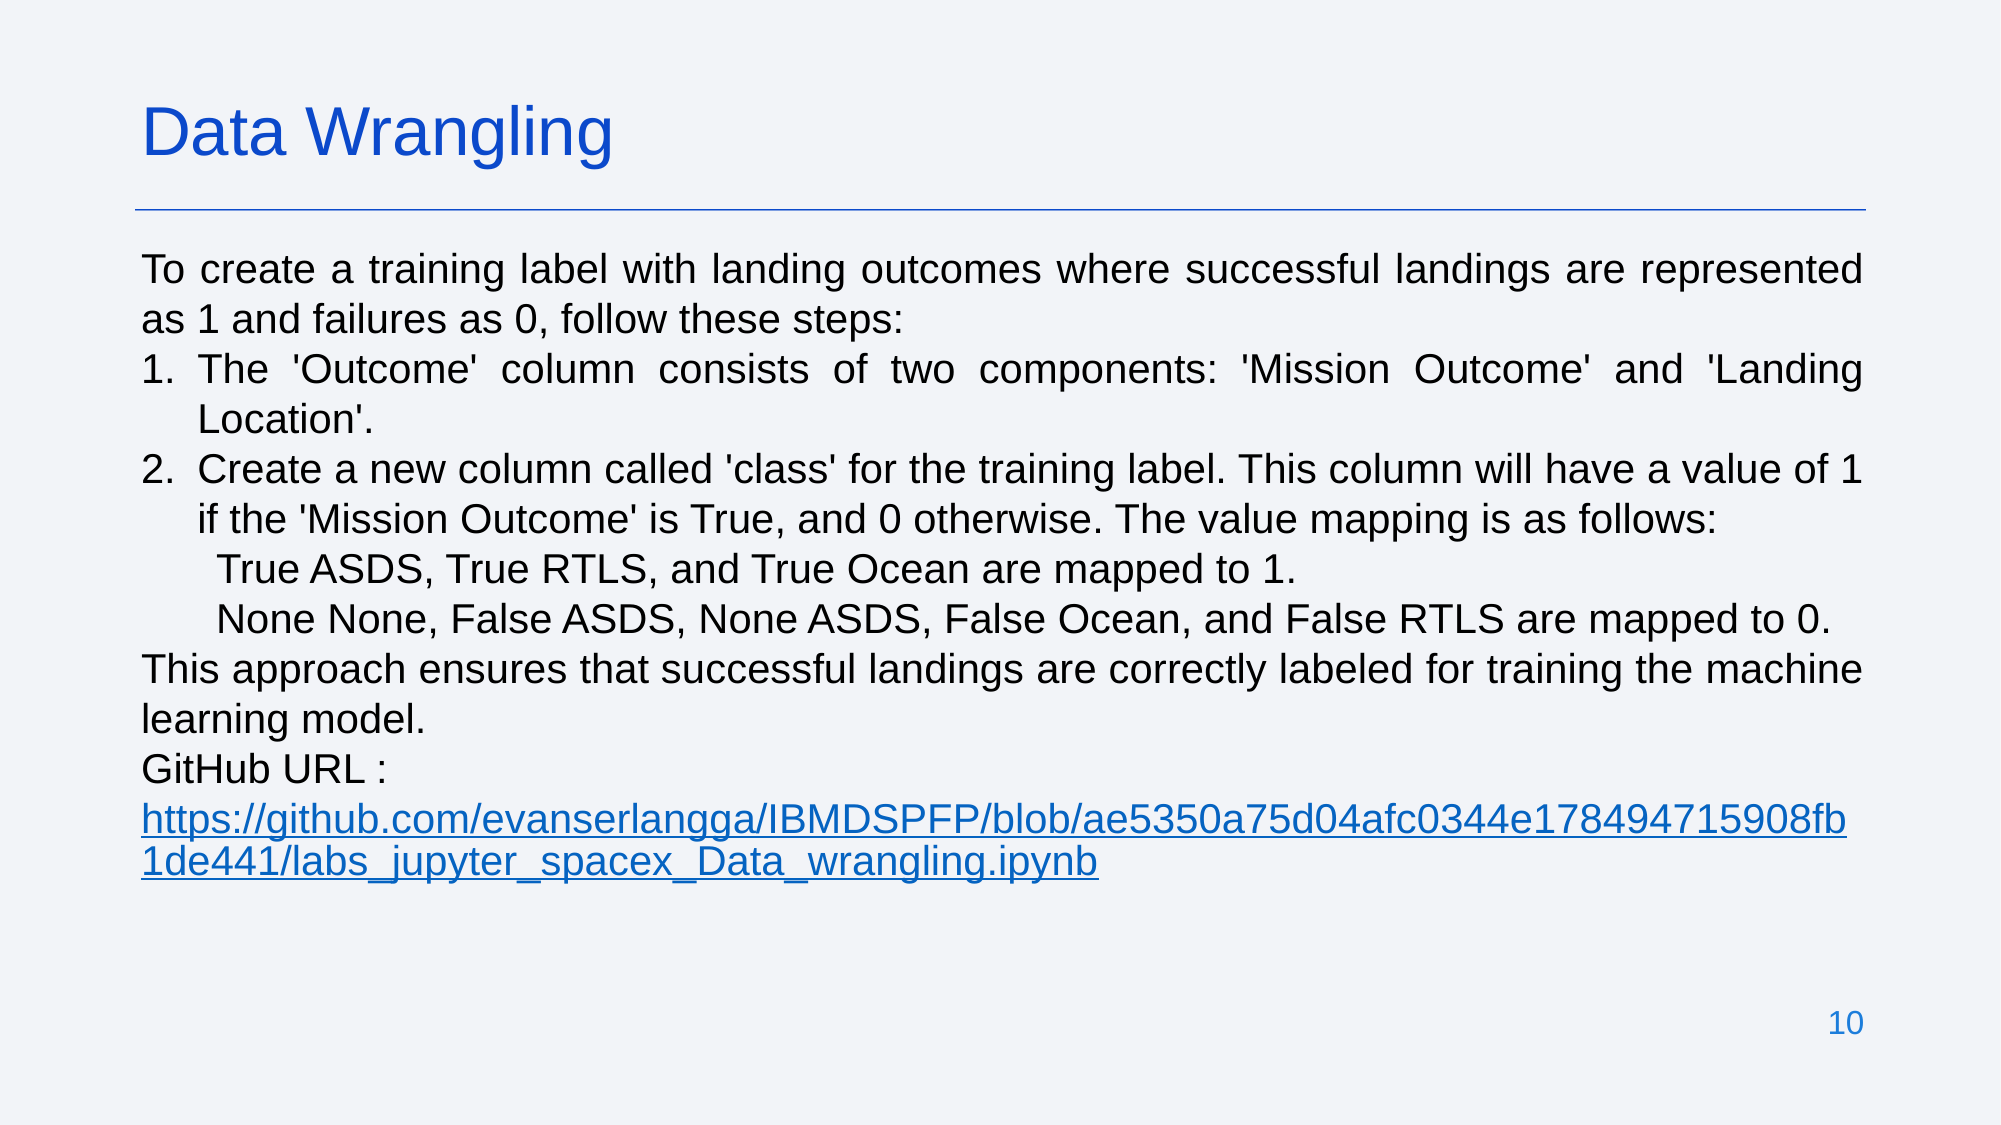

Data Wrangling
To create a training label with landing outcomes where successful landings are represented as 1 and failures as 0, follow these steps:
The 'Outcome' column consists of two components: 'Mission Outcome' and 'Landing Location'.
Create a new column called 'class' for the training label. This column will have a value of 1 if the 'Mission Outcome' is True, and 0 otherwise. The value mapping is as follows:
True ASDS, True RTLS, and True Ocean are mapped to 1.
None None, False ASDS, None ASDS, False Ocean, and False RTLS are mapped to 0.
This approach ensures that successful landings are correctly labeled for training the machine learning model.
GitHub URL :
https://github.com/evanserlangga/IBMDSPFP/blob/ae5350a75d04afc0344e178494715908fb1de441/labs_jupyter_spacex_Data_wrangling.ipynb
10